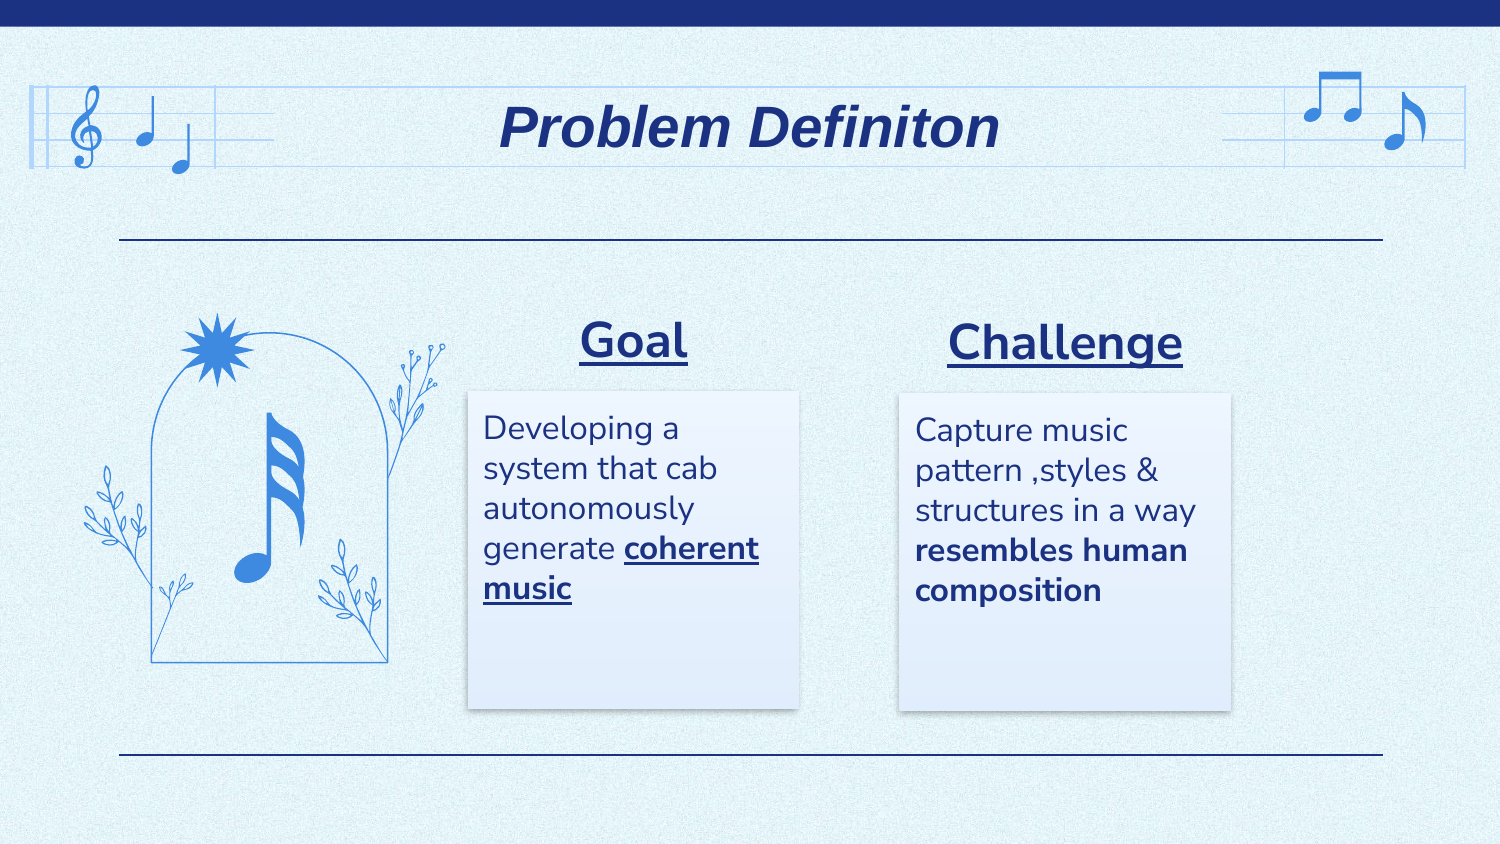

# Problem Definiton

Goal
Challenge

Developing a system that cab autonomously generate coherent music
Capture music pattern ,styles & structures in a way resembles human composition